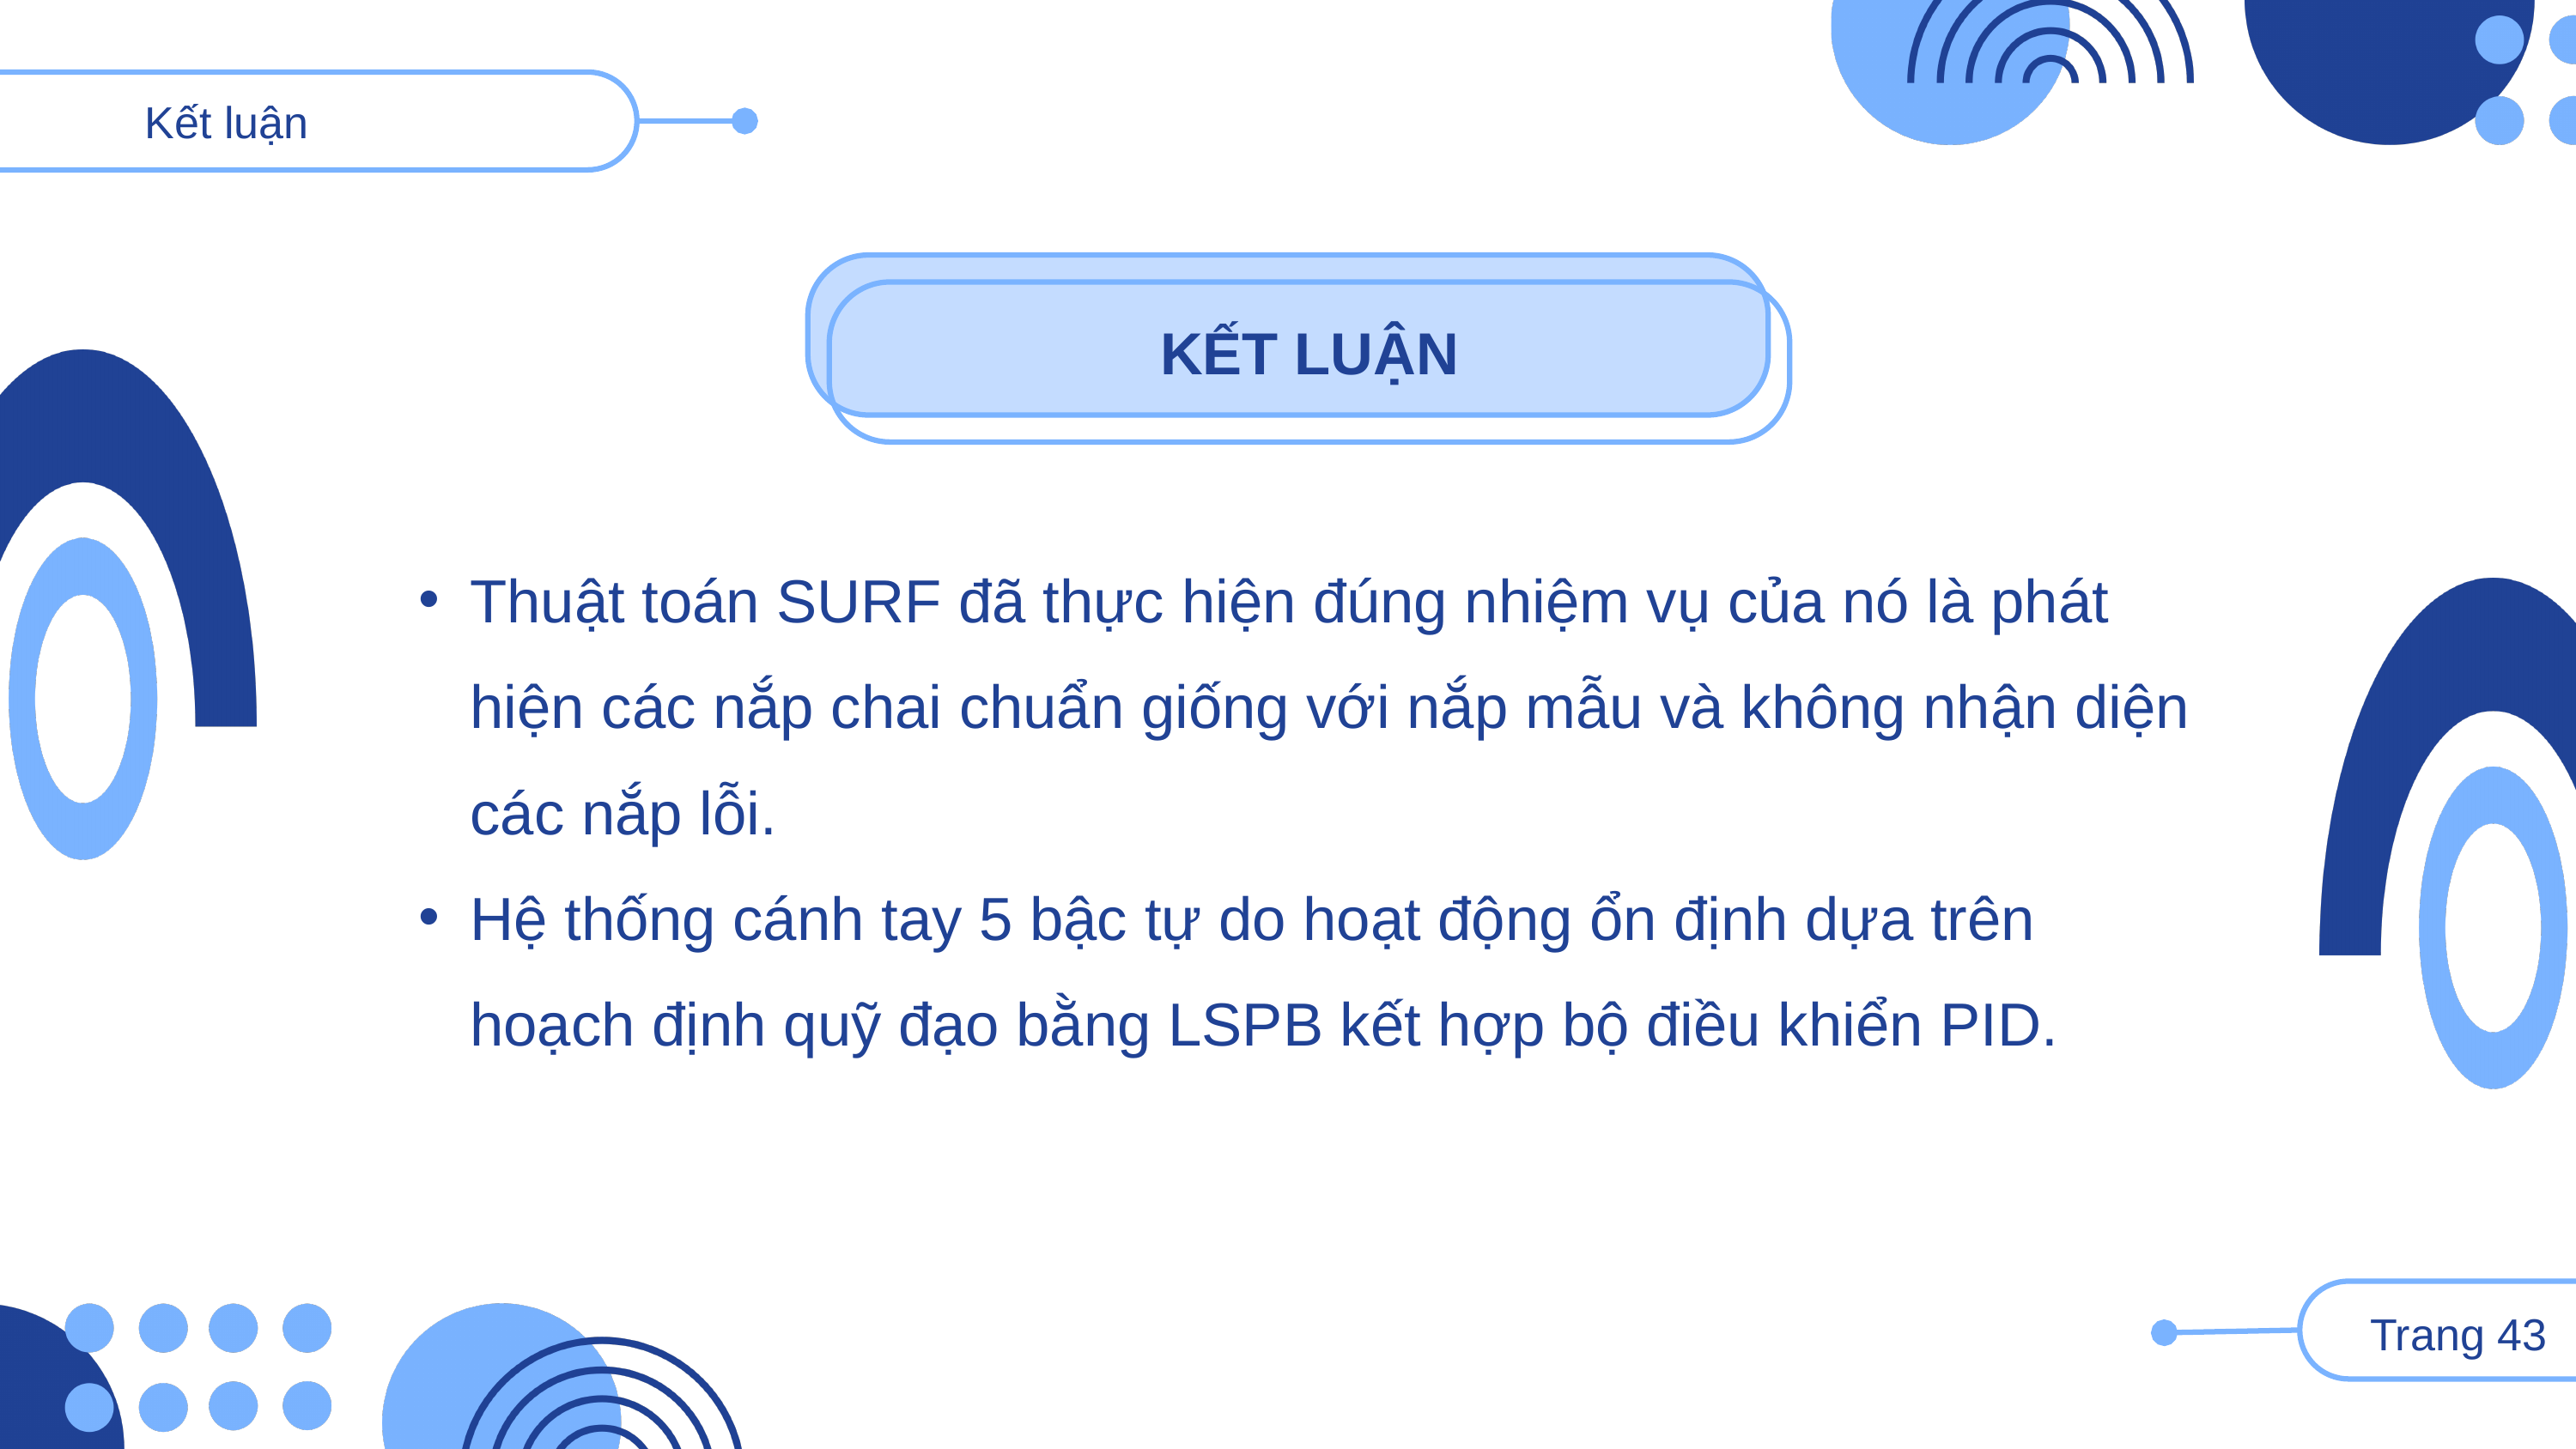

Kết luận

KẾT LUẬN

Thuật toán SURF đã thực hiện đúng nhiệm vụ của nó là phát hiện các nắp chai chuẩn giống với nắp mẫu và không nhận diện các nắp lỗi.
Hệ thống cánh tay 5 bậc tự do hoạt động ổn định dựa trên hoạch định quỹ đạo bằng LSPB kết hợp bộ điều khiển PID.

 Trang 43